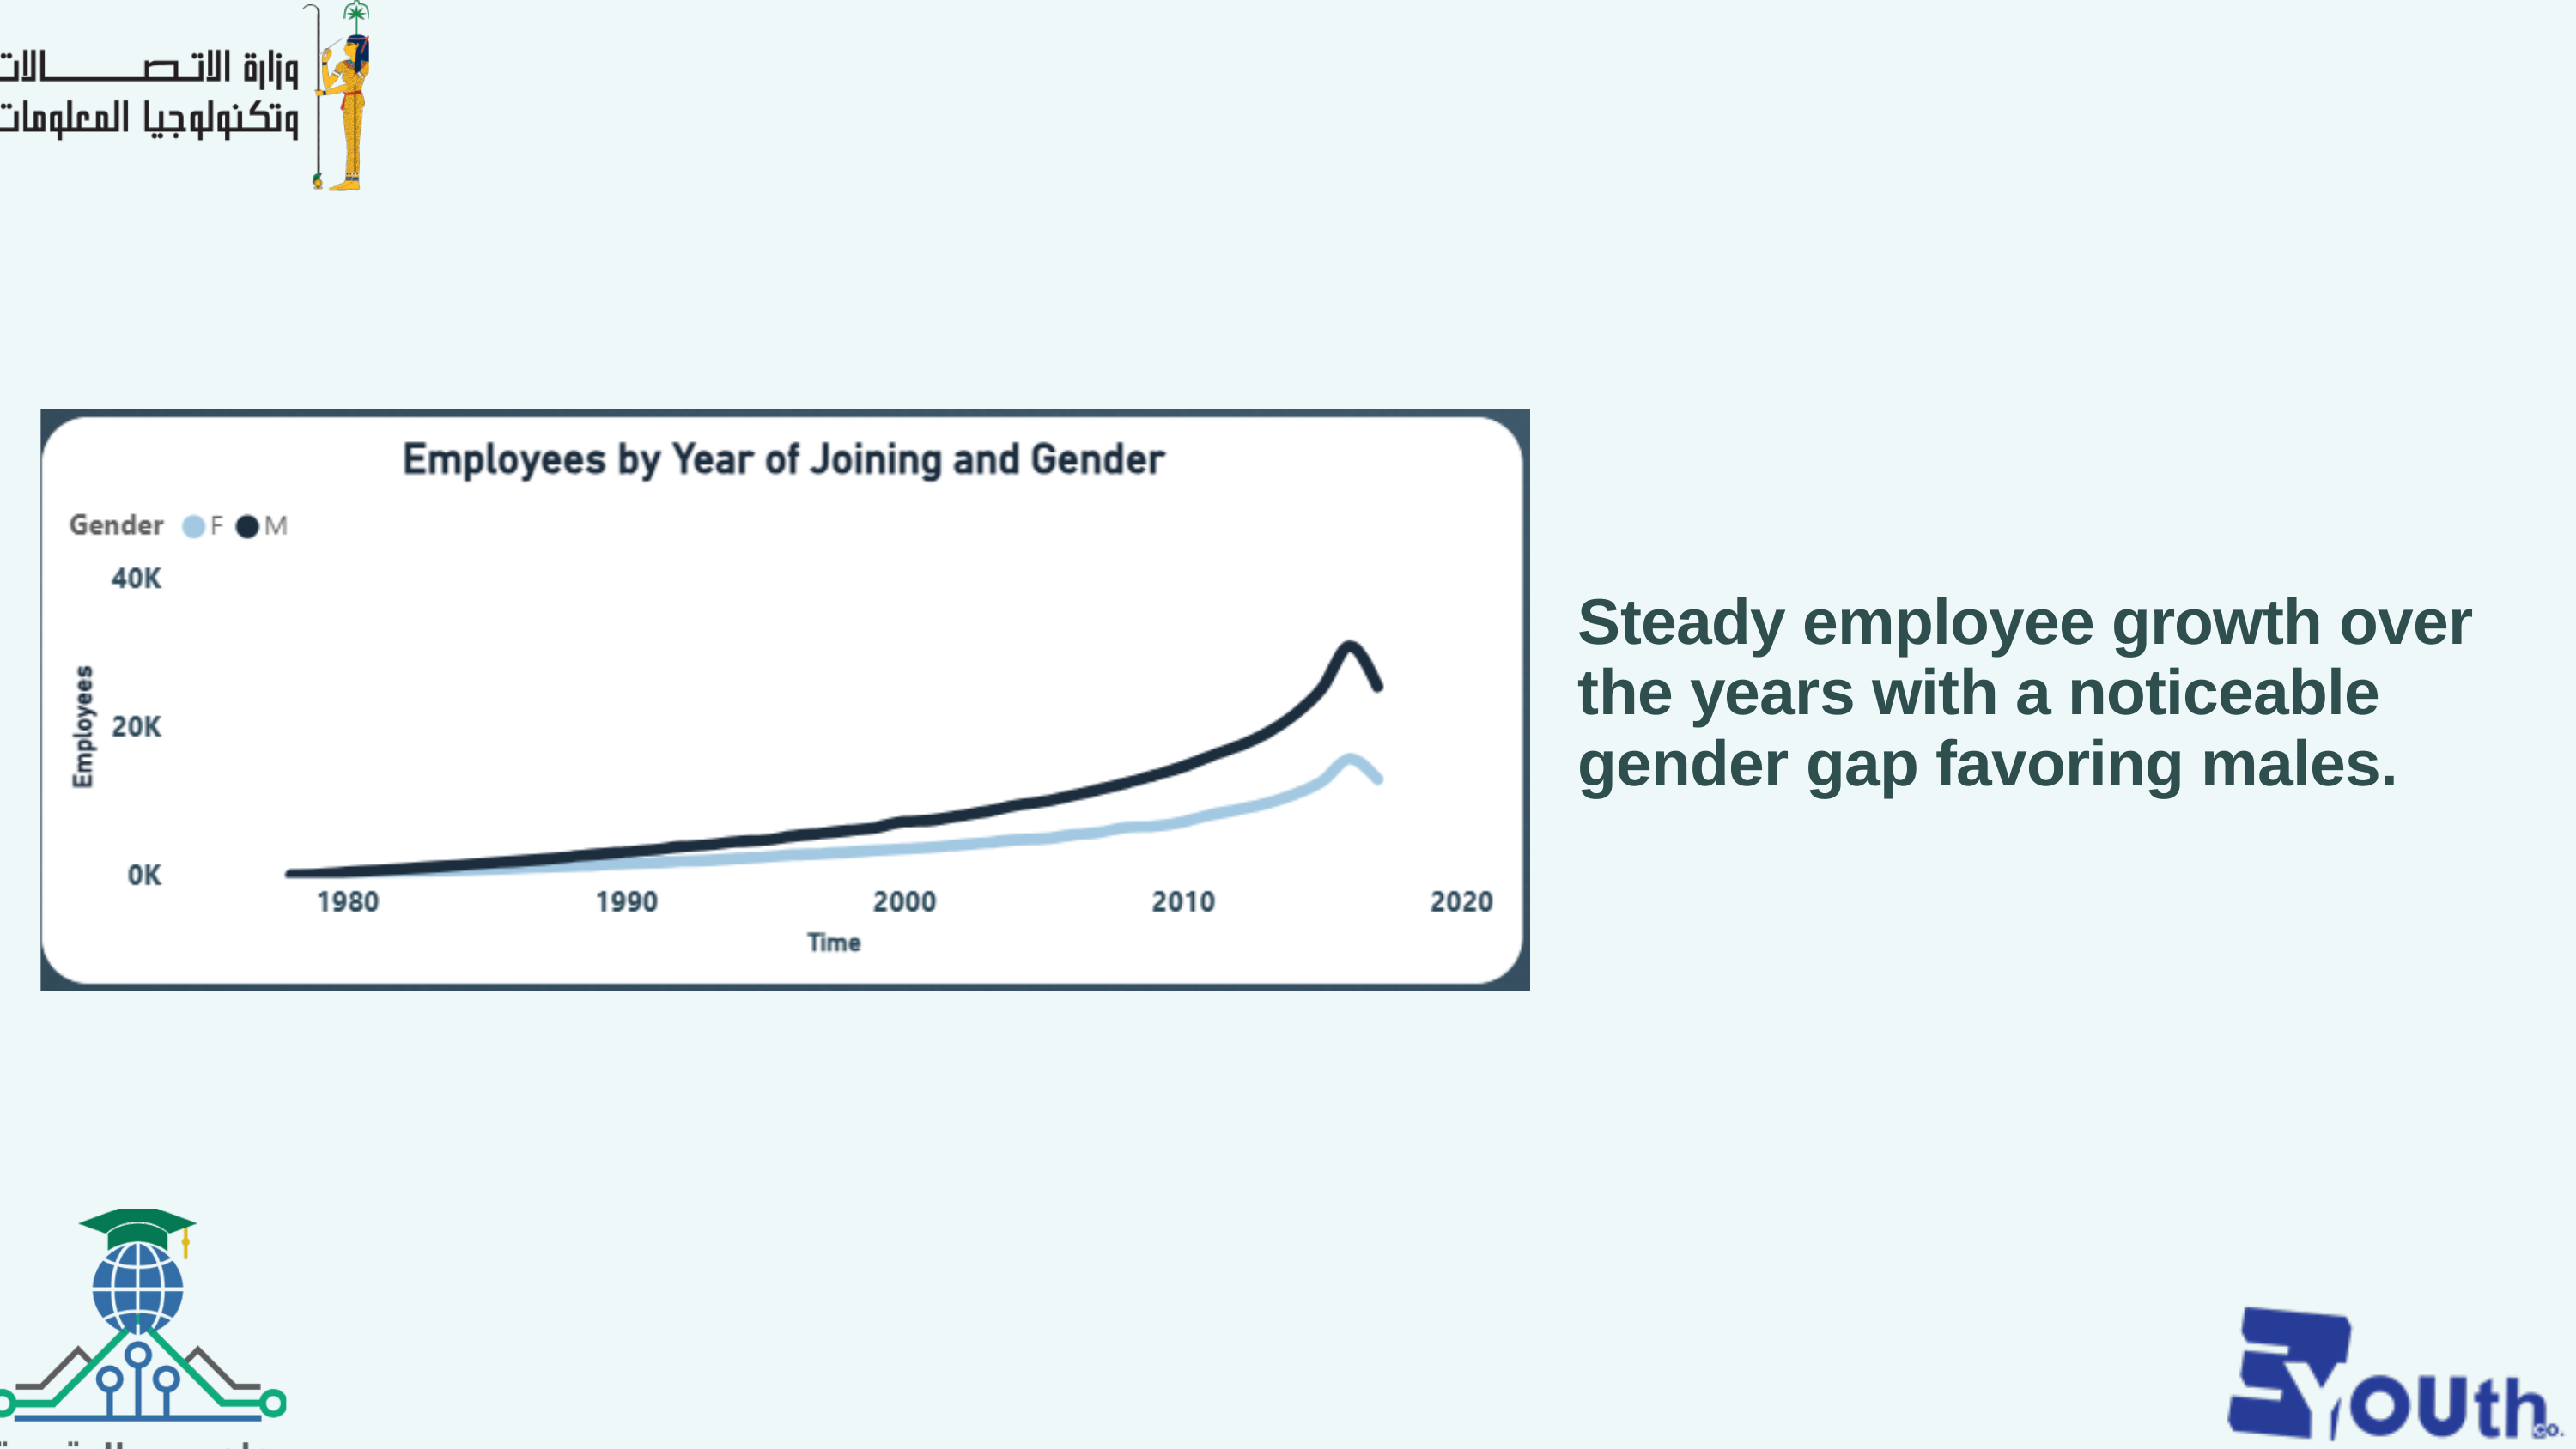

Steady employee growth over the years with a noticeable gender gap favoring males.